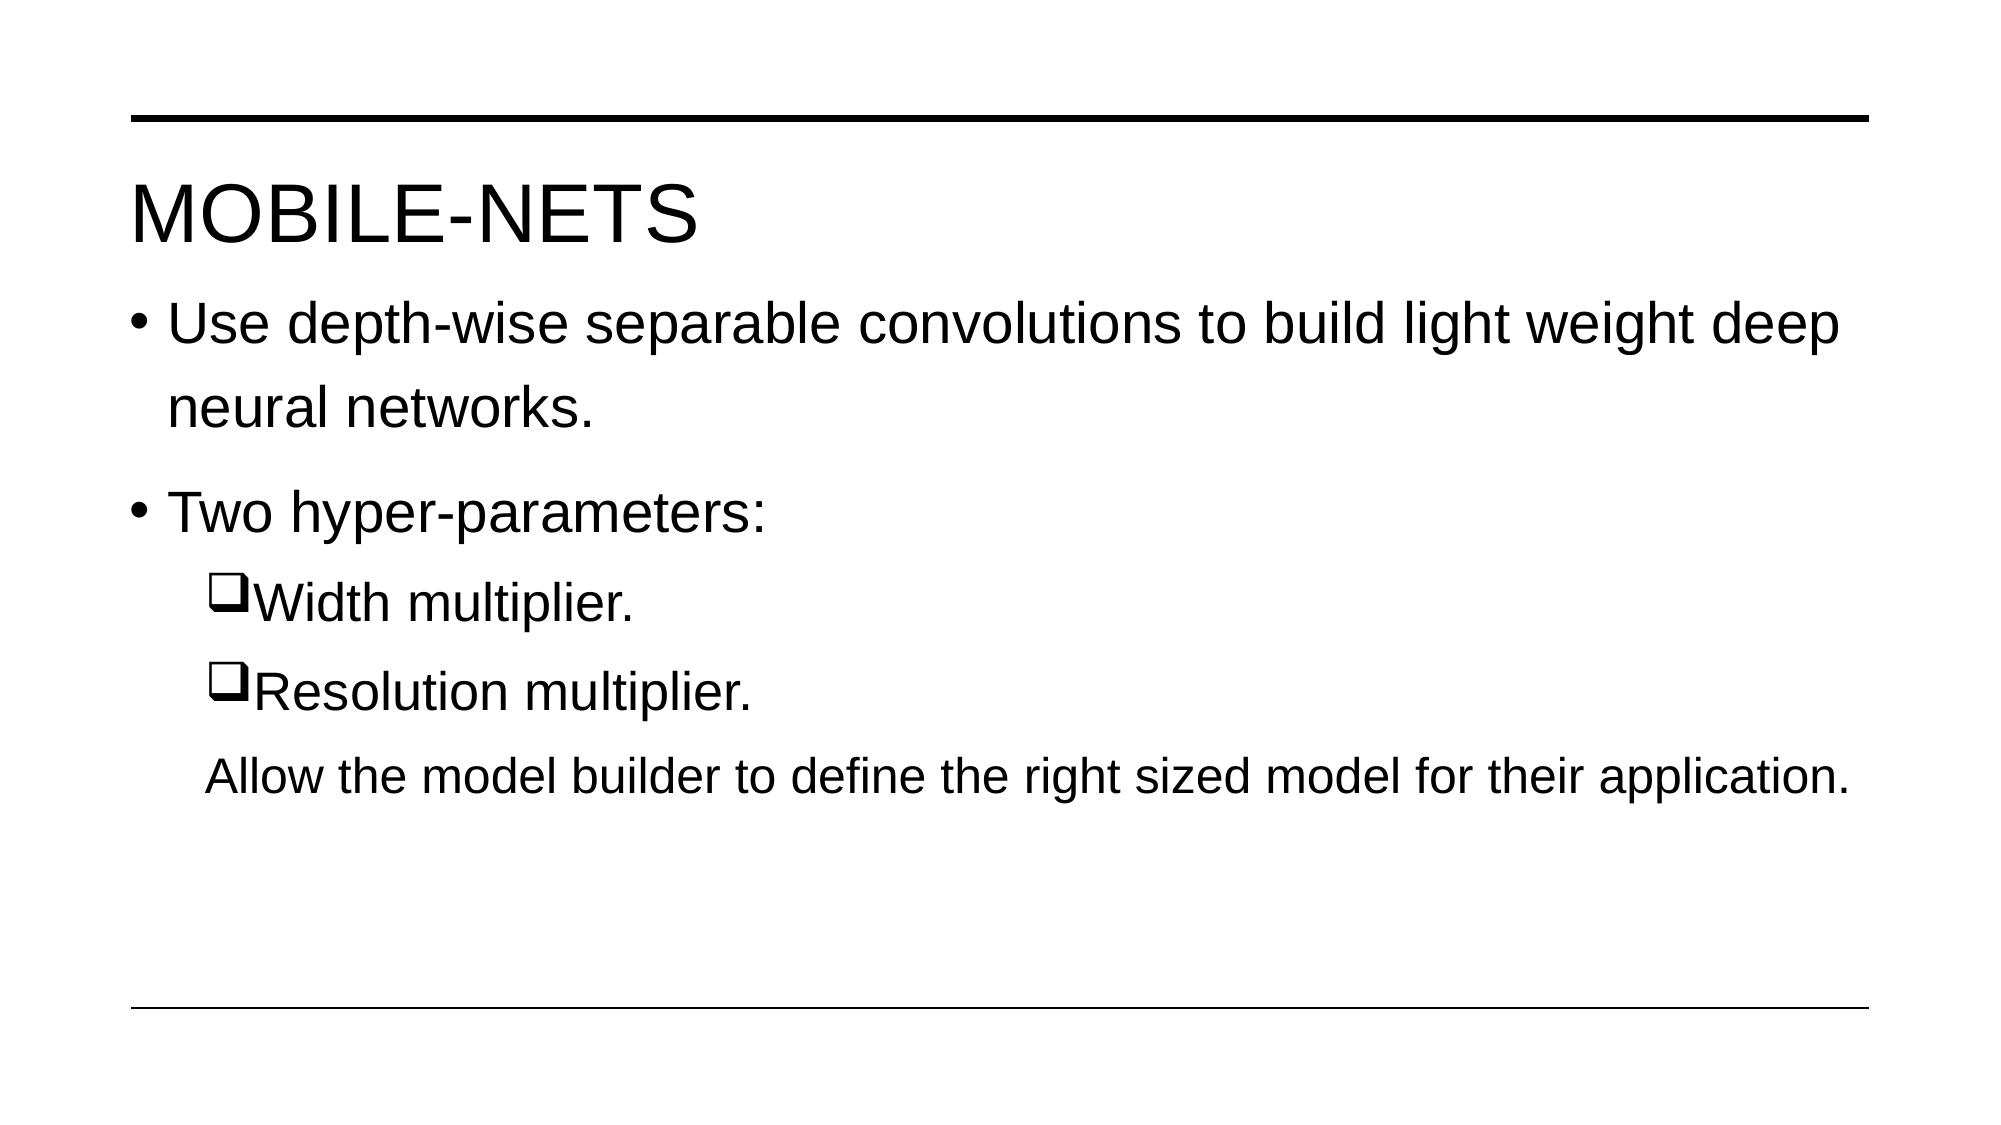

# Mobile-nets
Use depth-wise separable convolutions to build light weight deep neural networks.
Two hyper-parameters:
Width multiplier.
Resolution multiplier.
Allow the model builder to define the right sized model for their application.